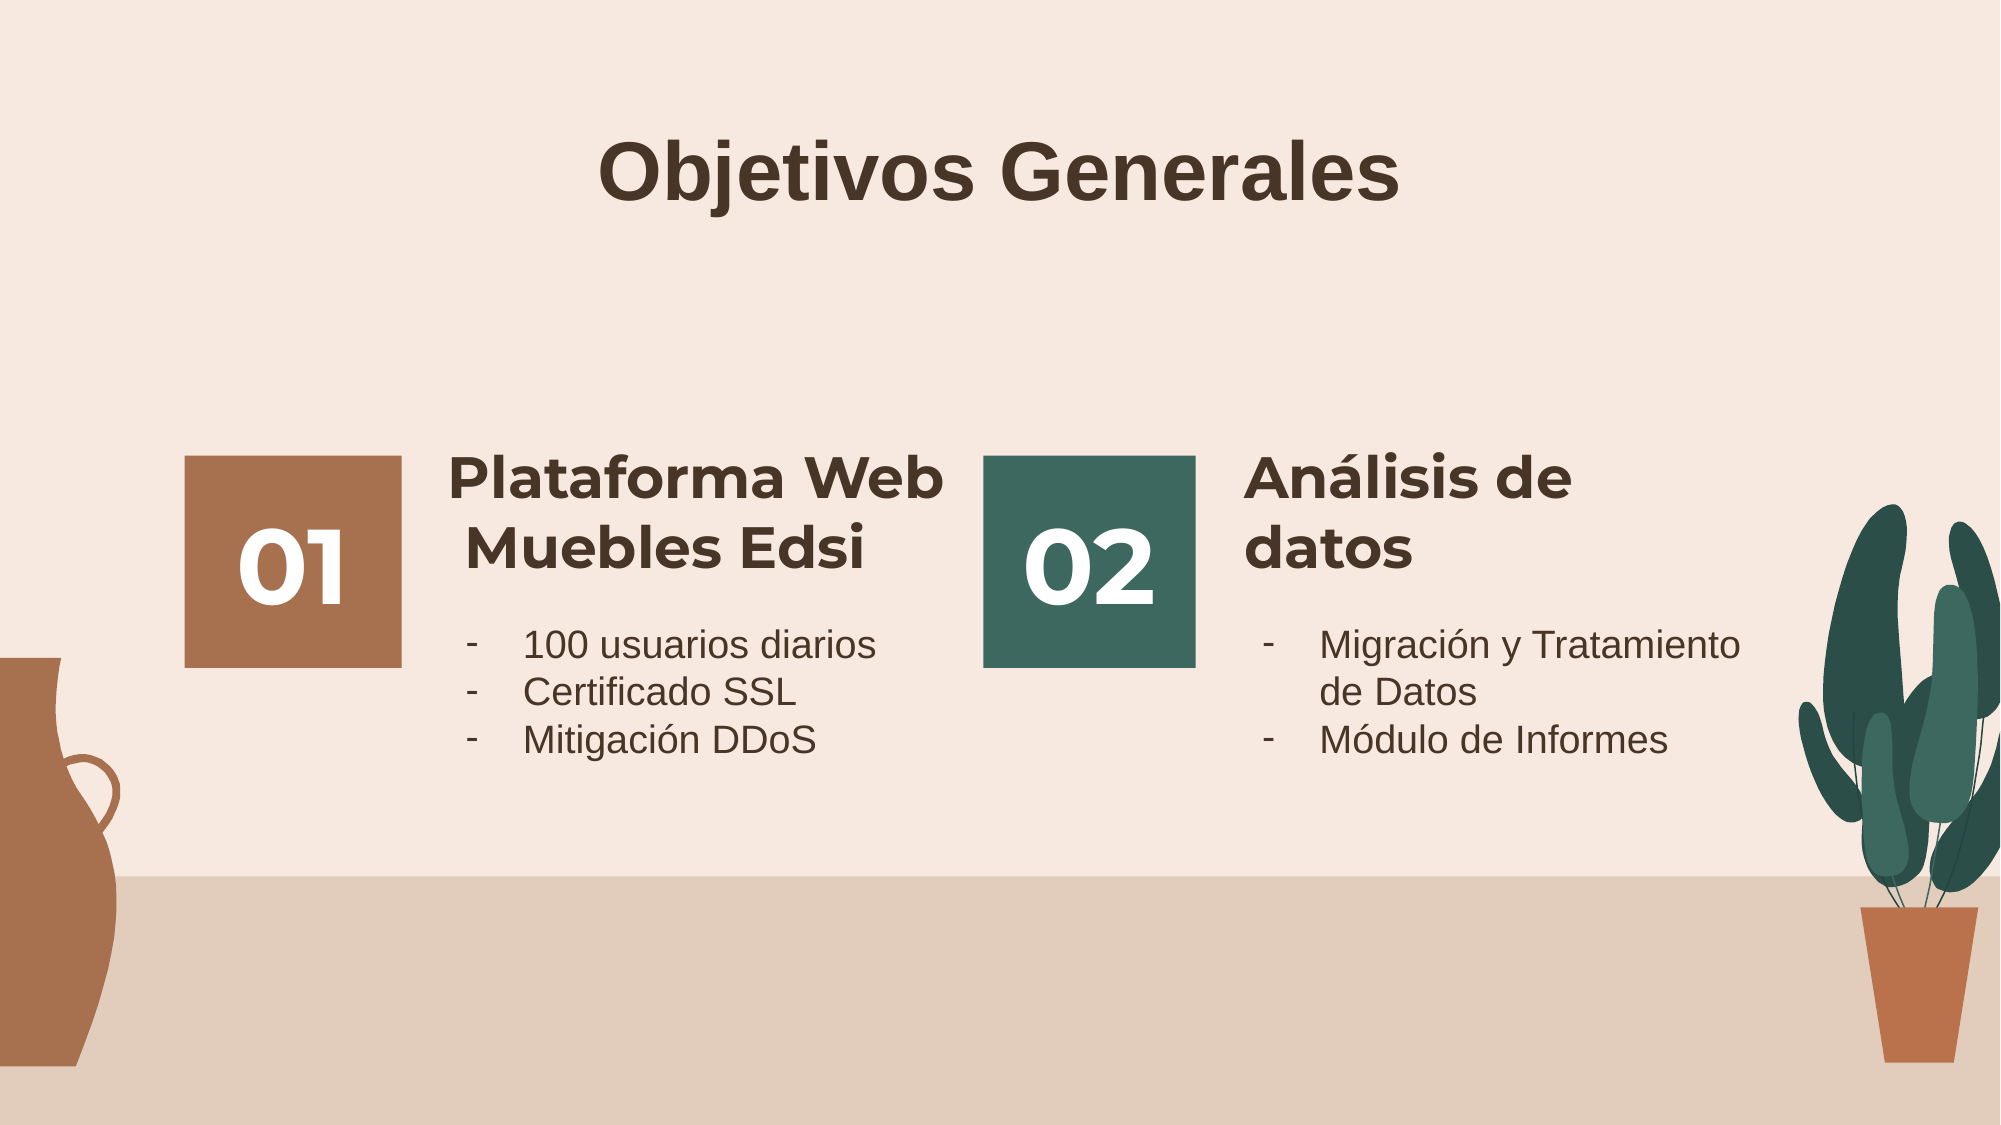

# Objetivos Generales
Análisis de datos
Plataforma Web  Muebles Edsi
01
02
100 usuarios diarios
Certificado SSL
Mitigación DDoS

Migración y Tratamiento de Datos
Módulo de Informes